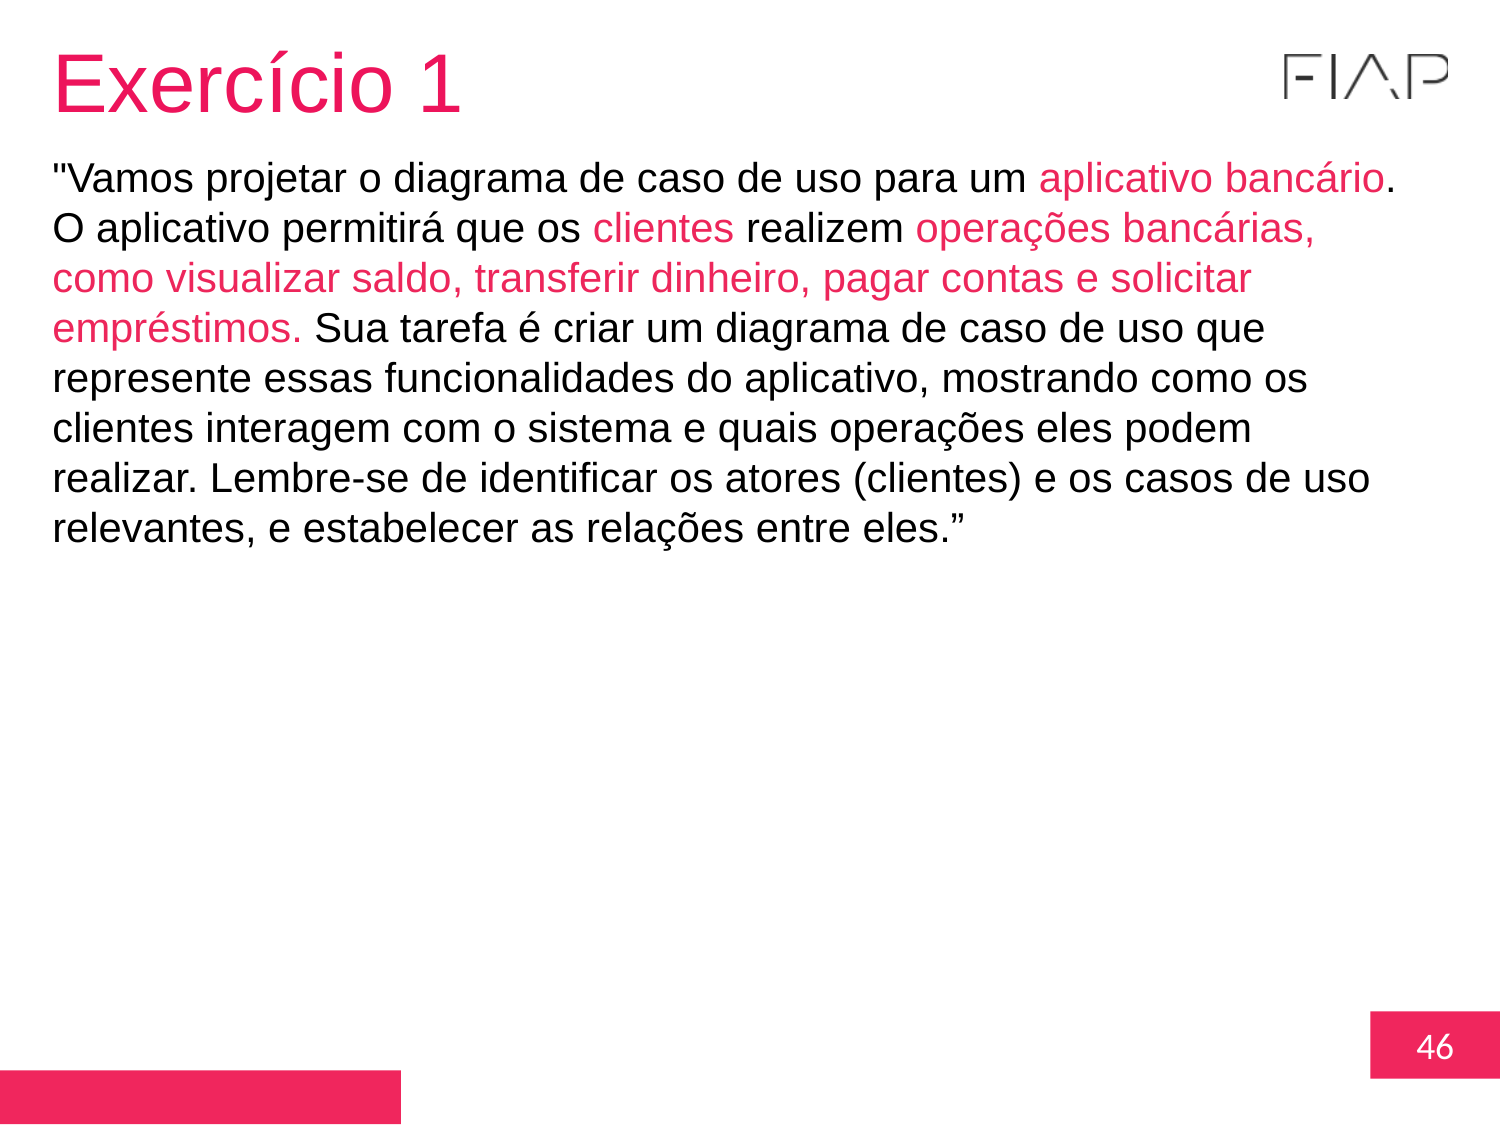

Exercício 1
"Vamos projetar o diagrama de caso de uso para um aplicativo bancário. O aplicativo permitirá que os clientes realizem operações bancárias, como visualizar saldo, transferir dinheiro, pagar contas e solicitar empréstimos. Sua tarefa é criar um diagrama de caso de uso que represente essas funcionalidades do aplicativo, mostrando como os clientes interagem com o sistema e quais operações eles podem realizar. Lembre-se de identificar os atores (clientes) e os casos de uso relevantes, e estabelecer as relações entre eles.”